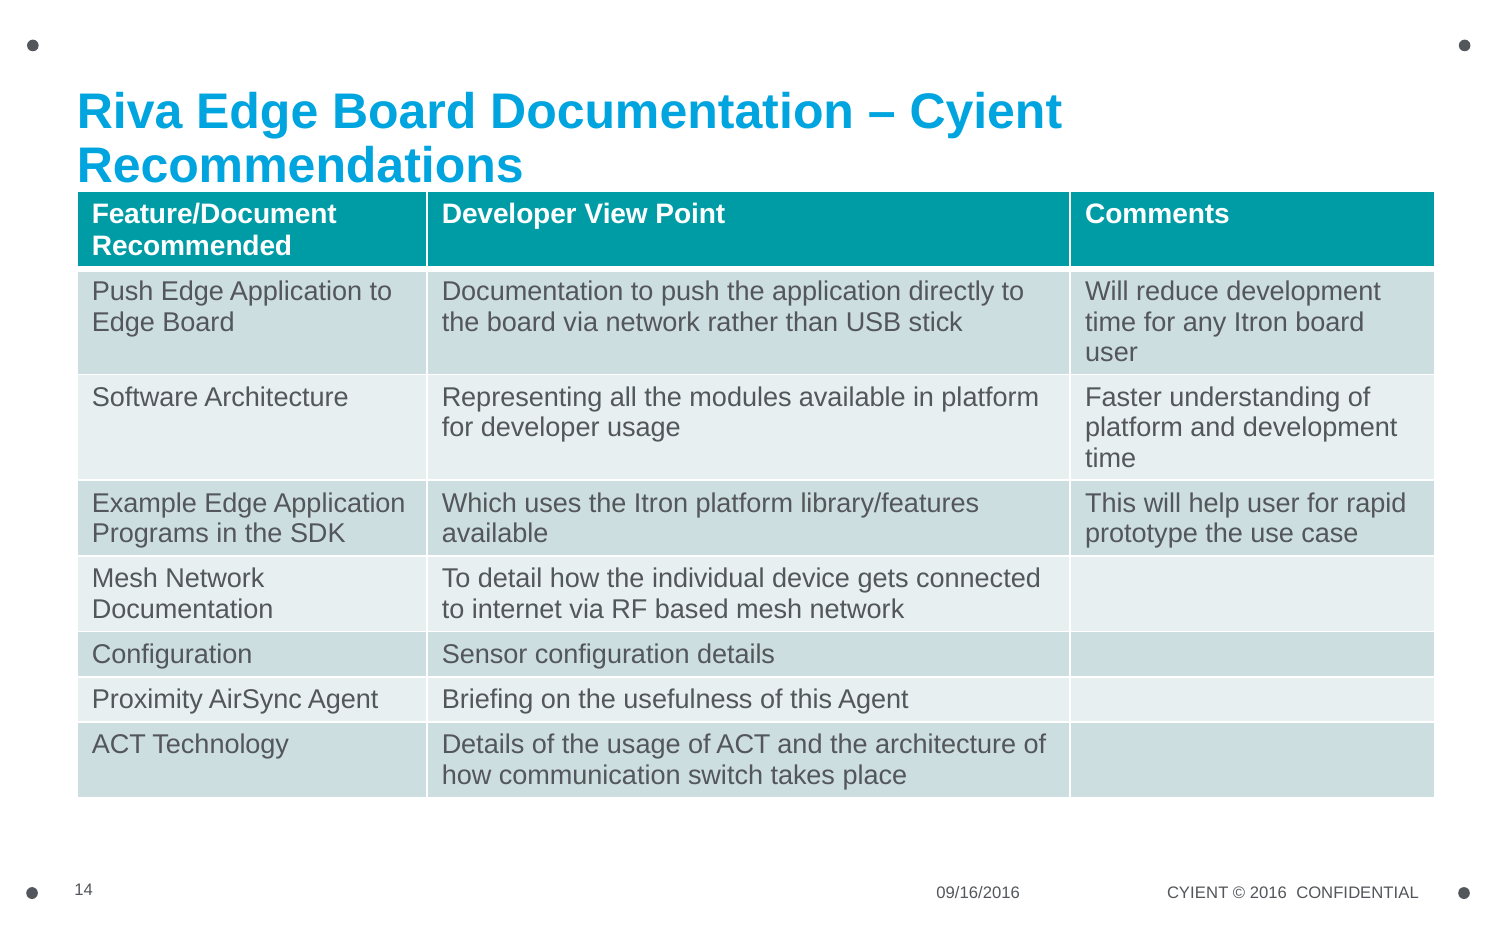

# Riva Edge Board Documentation – Cyient Recommendations
| Feature/Document Recommended | Developer View Point | Comments |
| --- | --- | --- |
| Push Edge Application to Edge Board | Documentation to push the application directly to the board via network rather than USB stick | Will reduce development time for any Itron board user |
| Software Architecture | Representing all the modules available in platform for developer usage | Faster understanding of platform and development time |
| Example Edge Application Programs in the SDK | Which uses the Itron platform library/features available | This will help user for rapid prototype the use case |
| Mesh Network Documentation | To detail how the individual device gets connected to internet via RF based mesh network |  |
| Configuration | Sensor configuration details |  |
| Proximity AirSync Agent | Briefing on the usefulness of this Agent |  |
| ACT Technology | Details of the usage of ACT and the architecture of how communication switch takes place |  |
14